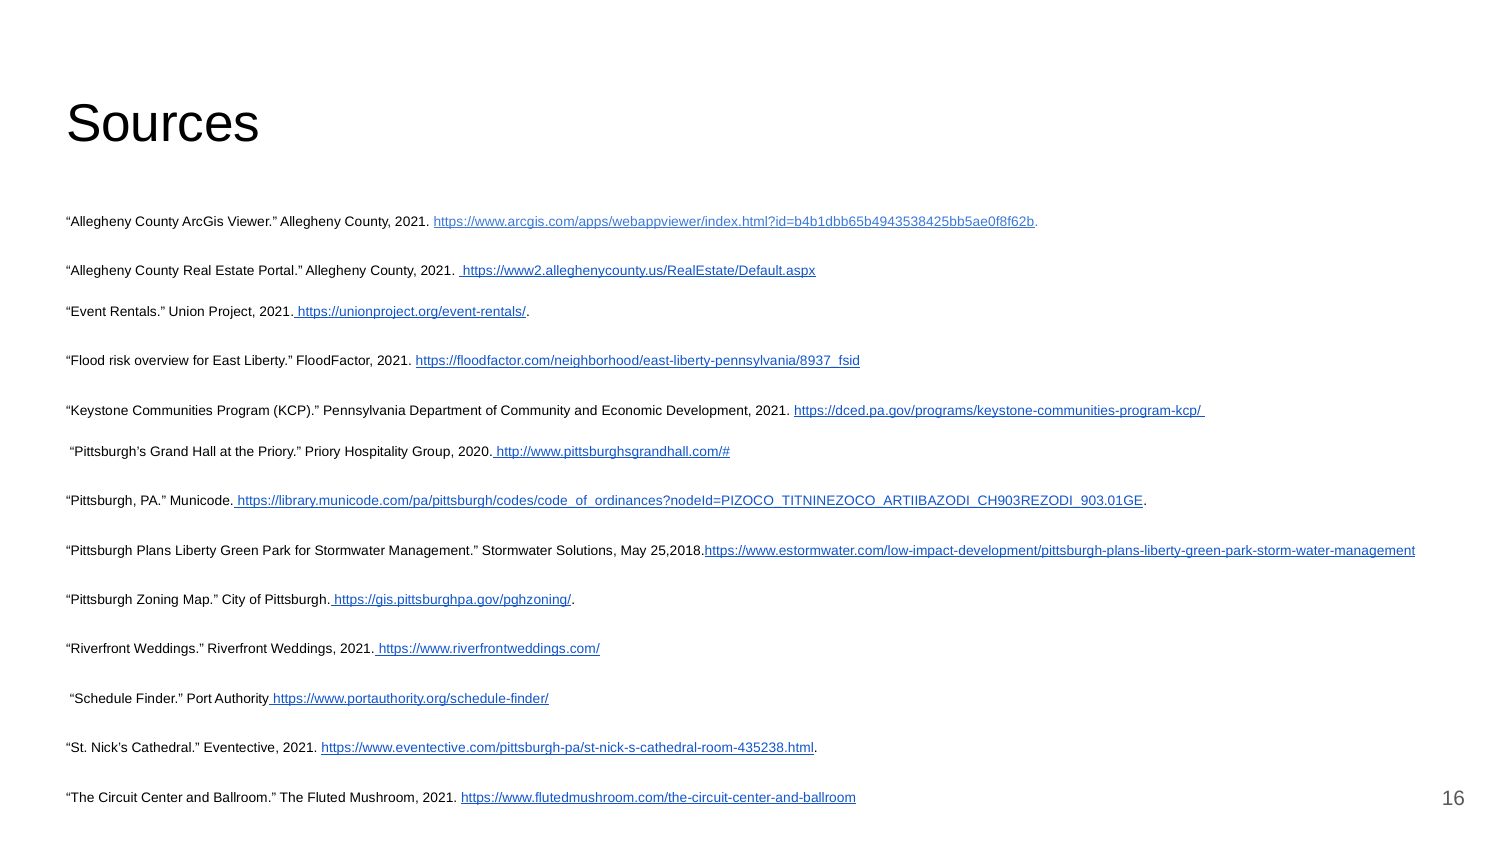

# Sources
“Allegheny County ArcGis Viewer.” Allegheny County, 2021. https://www.arcgis.com/apps/webappviewer/index.html?id=b4b1dbb65b4943538425bb5ae0f8f62b.

“Allegheny County Real Estate Portal.” Allegheny County, 2021.  https://www2.alleghenycounty.us/RealEstate/Default.aspx

“Event Rentals.” Union Project, 2021. https://unionproject.org/event-rentals/.

“Flood risk overview for East Liberty.” FloodFactor, 2021. https://floodfactor.com/neighborhood/east-liberty-pennsylvania/8937_fsid

“Keystone Communities Program (KCP).” Pennsylvania Department of Community and Economic Development, 2021. https://dced.pa.gov/programs/keystone-communities-program-kcp/

 “Pittsburgh’s Grand Hall at the Priory.” Priory Hospitality Group, 2020. http://www.pittsburghsgrandhall.com/#

“Pittsburgh, PA.” Municode. https://library.municode.com/pa/pittsburgh/codes/code_of_ordinances?nodeId=PIZOCO_TITNINEZOCO_ARTIIBAZODI_CH903REZODI_903.01GE.

“Pittsburgh Plans Liberty Green Park for Stormwater Management.” Stormwater Solutions, May 25,2018.https://www.estormwater.com/low-impact-development/pittsburgh-plans-liberty-green-park-storm-water-management

“Pittsburgh Zoning Map.” City of Pittsburgh. https://gis.pittsburghpa.gov/pghzoning/.

“Riverfront Weddings.” Riverfront Weddings, 2021. https://www.riverfrontweddings.com/

 “Schedule Finder.” Port Authority https://www.portauthority.org/schedule-finder/

“St. Nick’s Cathedral.” Eventective, 2021. https://www.eventective.com/pittsburgh-pa/st-nick-s-cathedral-room-435238.html.

“The Circuit Center and Ballroom.” The Fluted Mushroom, 2021. https://www.flutedmushroom.com/the-circuit-center-and-ballroom
16